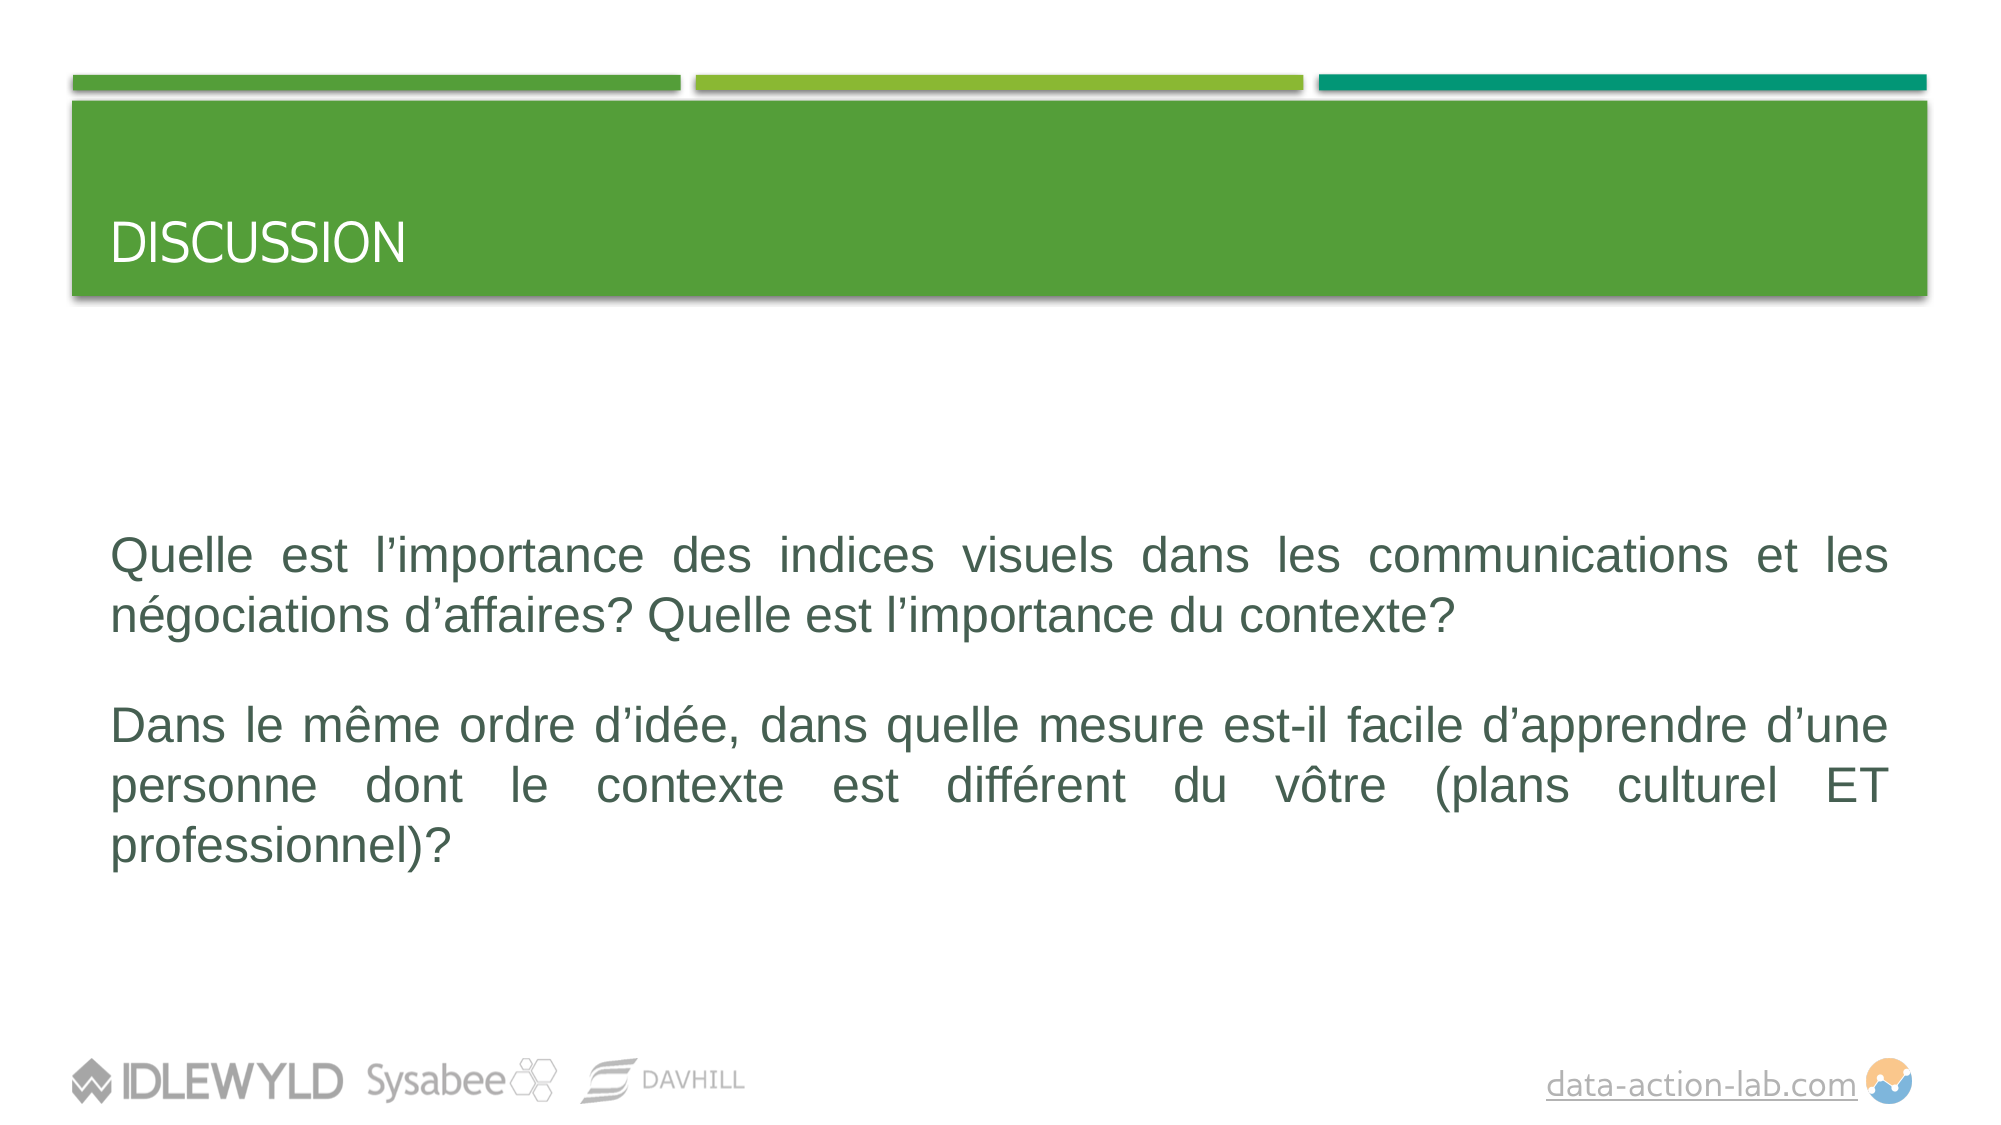

# DISCUSSION
Quelle est l’importance des indices visuels dans les communications et les négociations d’affaires? Quelle est l’importance du contexte?

Dans le même ordre d’idée, dans quelle mesure est-il facile d’apprendre d’une personne dont le contexte est différent du vôtre (plans culturel ET professionnel)?